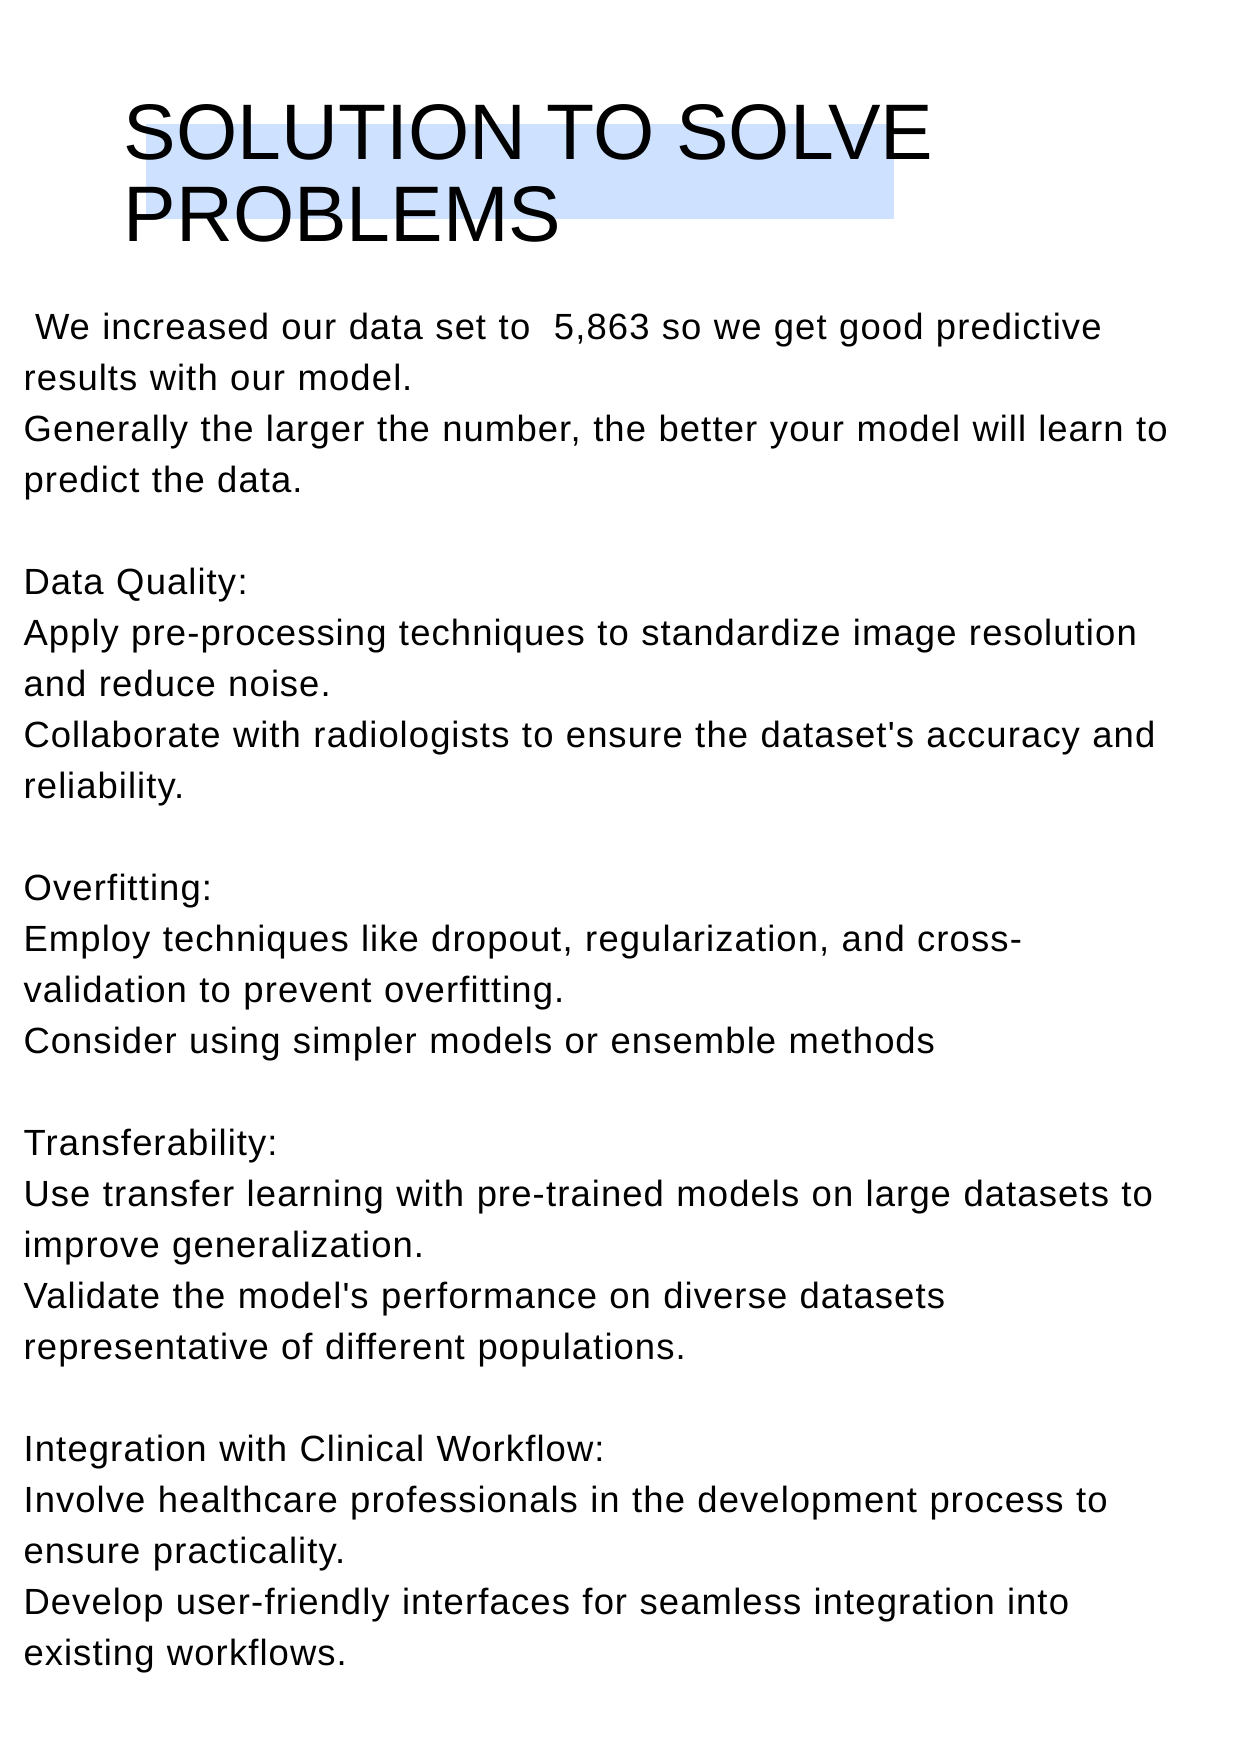

SOLUTION TO SOLVE PROBLEMS

 We increased our data set to  5,863 so we get good predictive results with our model.
Generally the larger the number, the better your model will learn to predict the data.

Data Quality:
Apply pre-processing techniques to standardize image resolution and reduce noise.
Collaborate with radiologists to ensure the dataset's accuracy and reliability.

Overfitting:
Employ techniques like dropout, regularization, and cross-validation to prevent overfitting.
Consider using simpler models or ensemble methods

Transferability:
Use transfer learning with pre-trained models on large datasets to improve generalization.
Validate the model's performance on diverse datasets representative of different populations.

Integration with Clinical Workflow:
Involve healthcare professionals in the development process to ensure practicality.
Develop user-friendly interfaces for seamless integration into existing workflows.